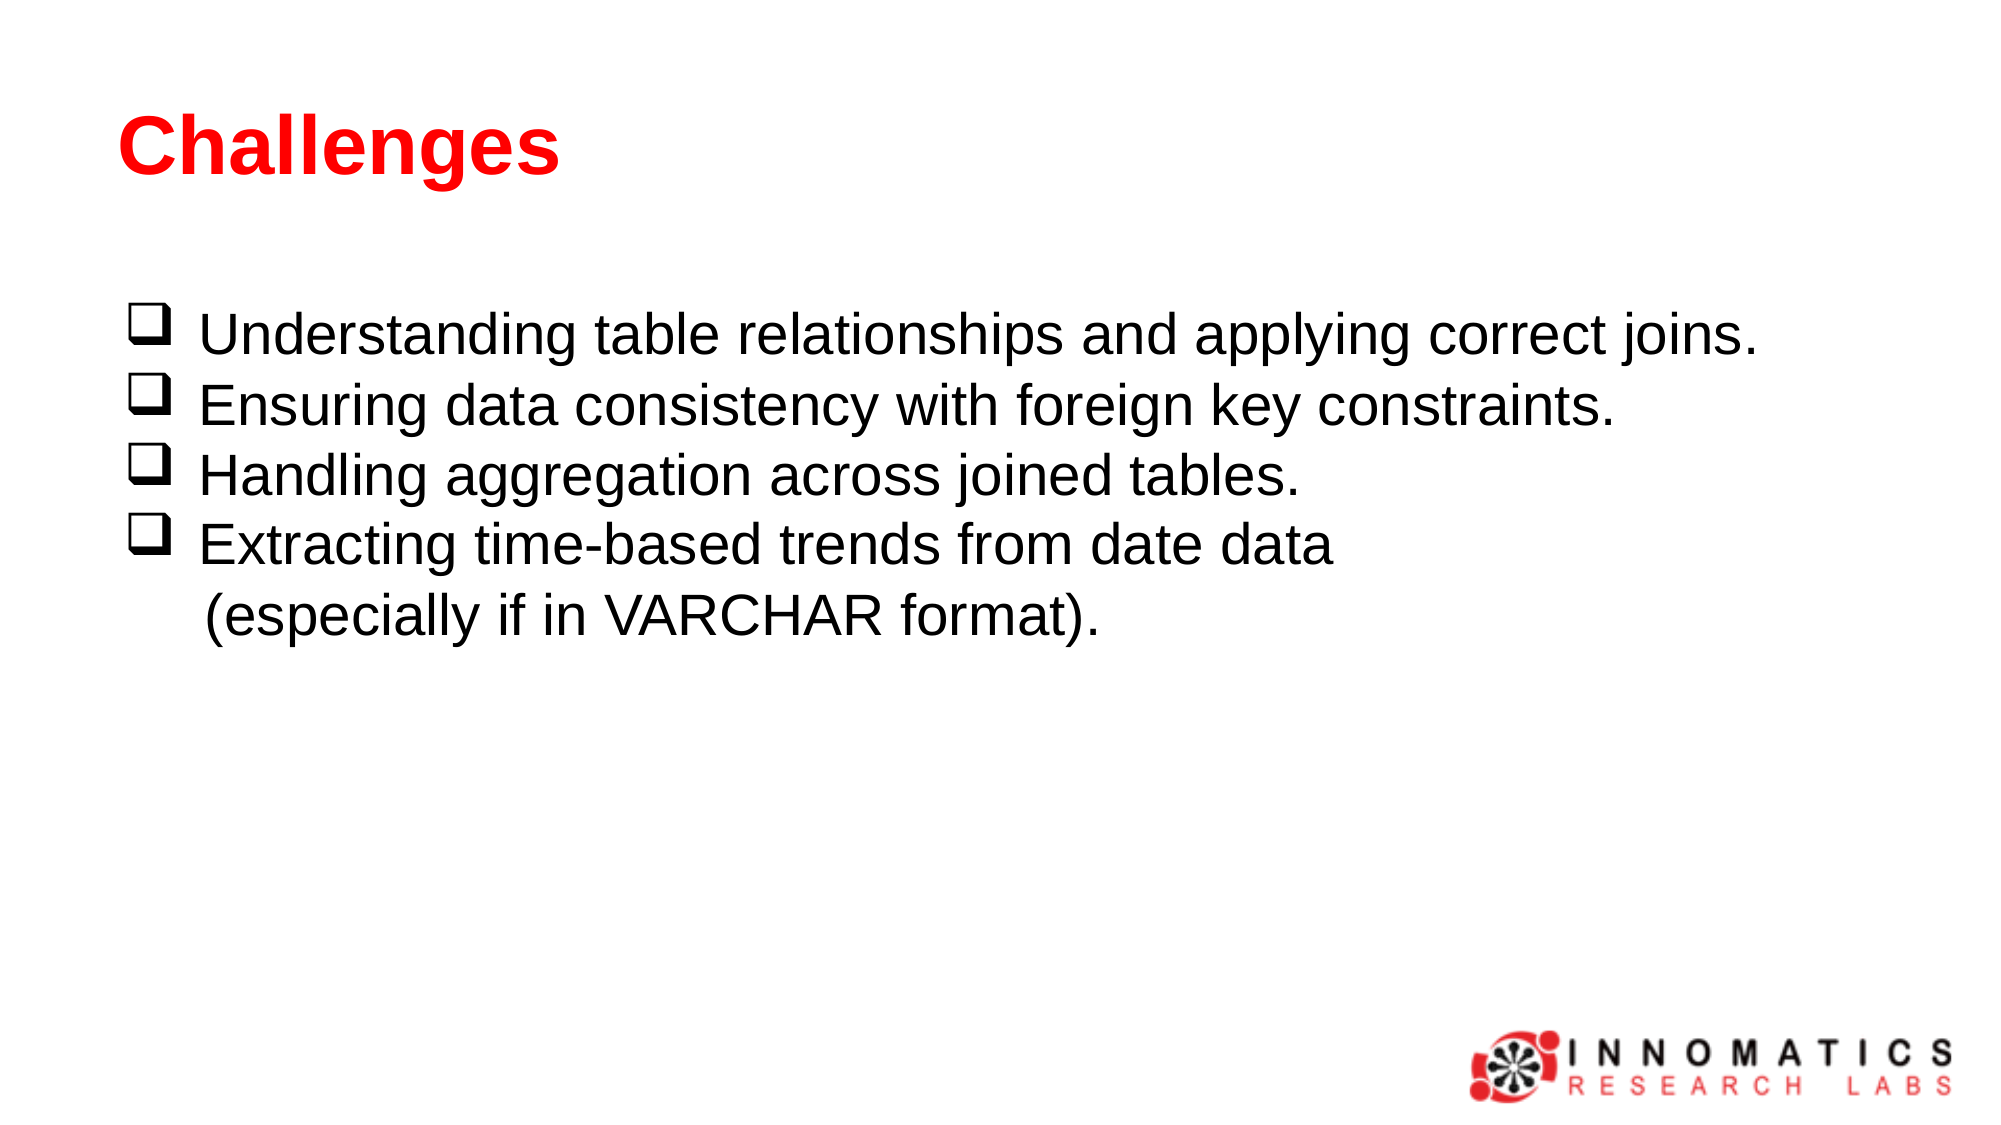

Challenges
Understanding table relationships and applying correct joins.
Ensuring data consistency with foreign key constraints.
Handling aggregation across joined tables.
Extracting time-based trends from date data
     (especially if in VARCHAR format).